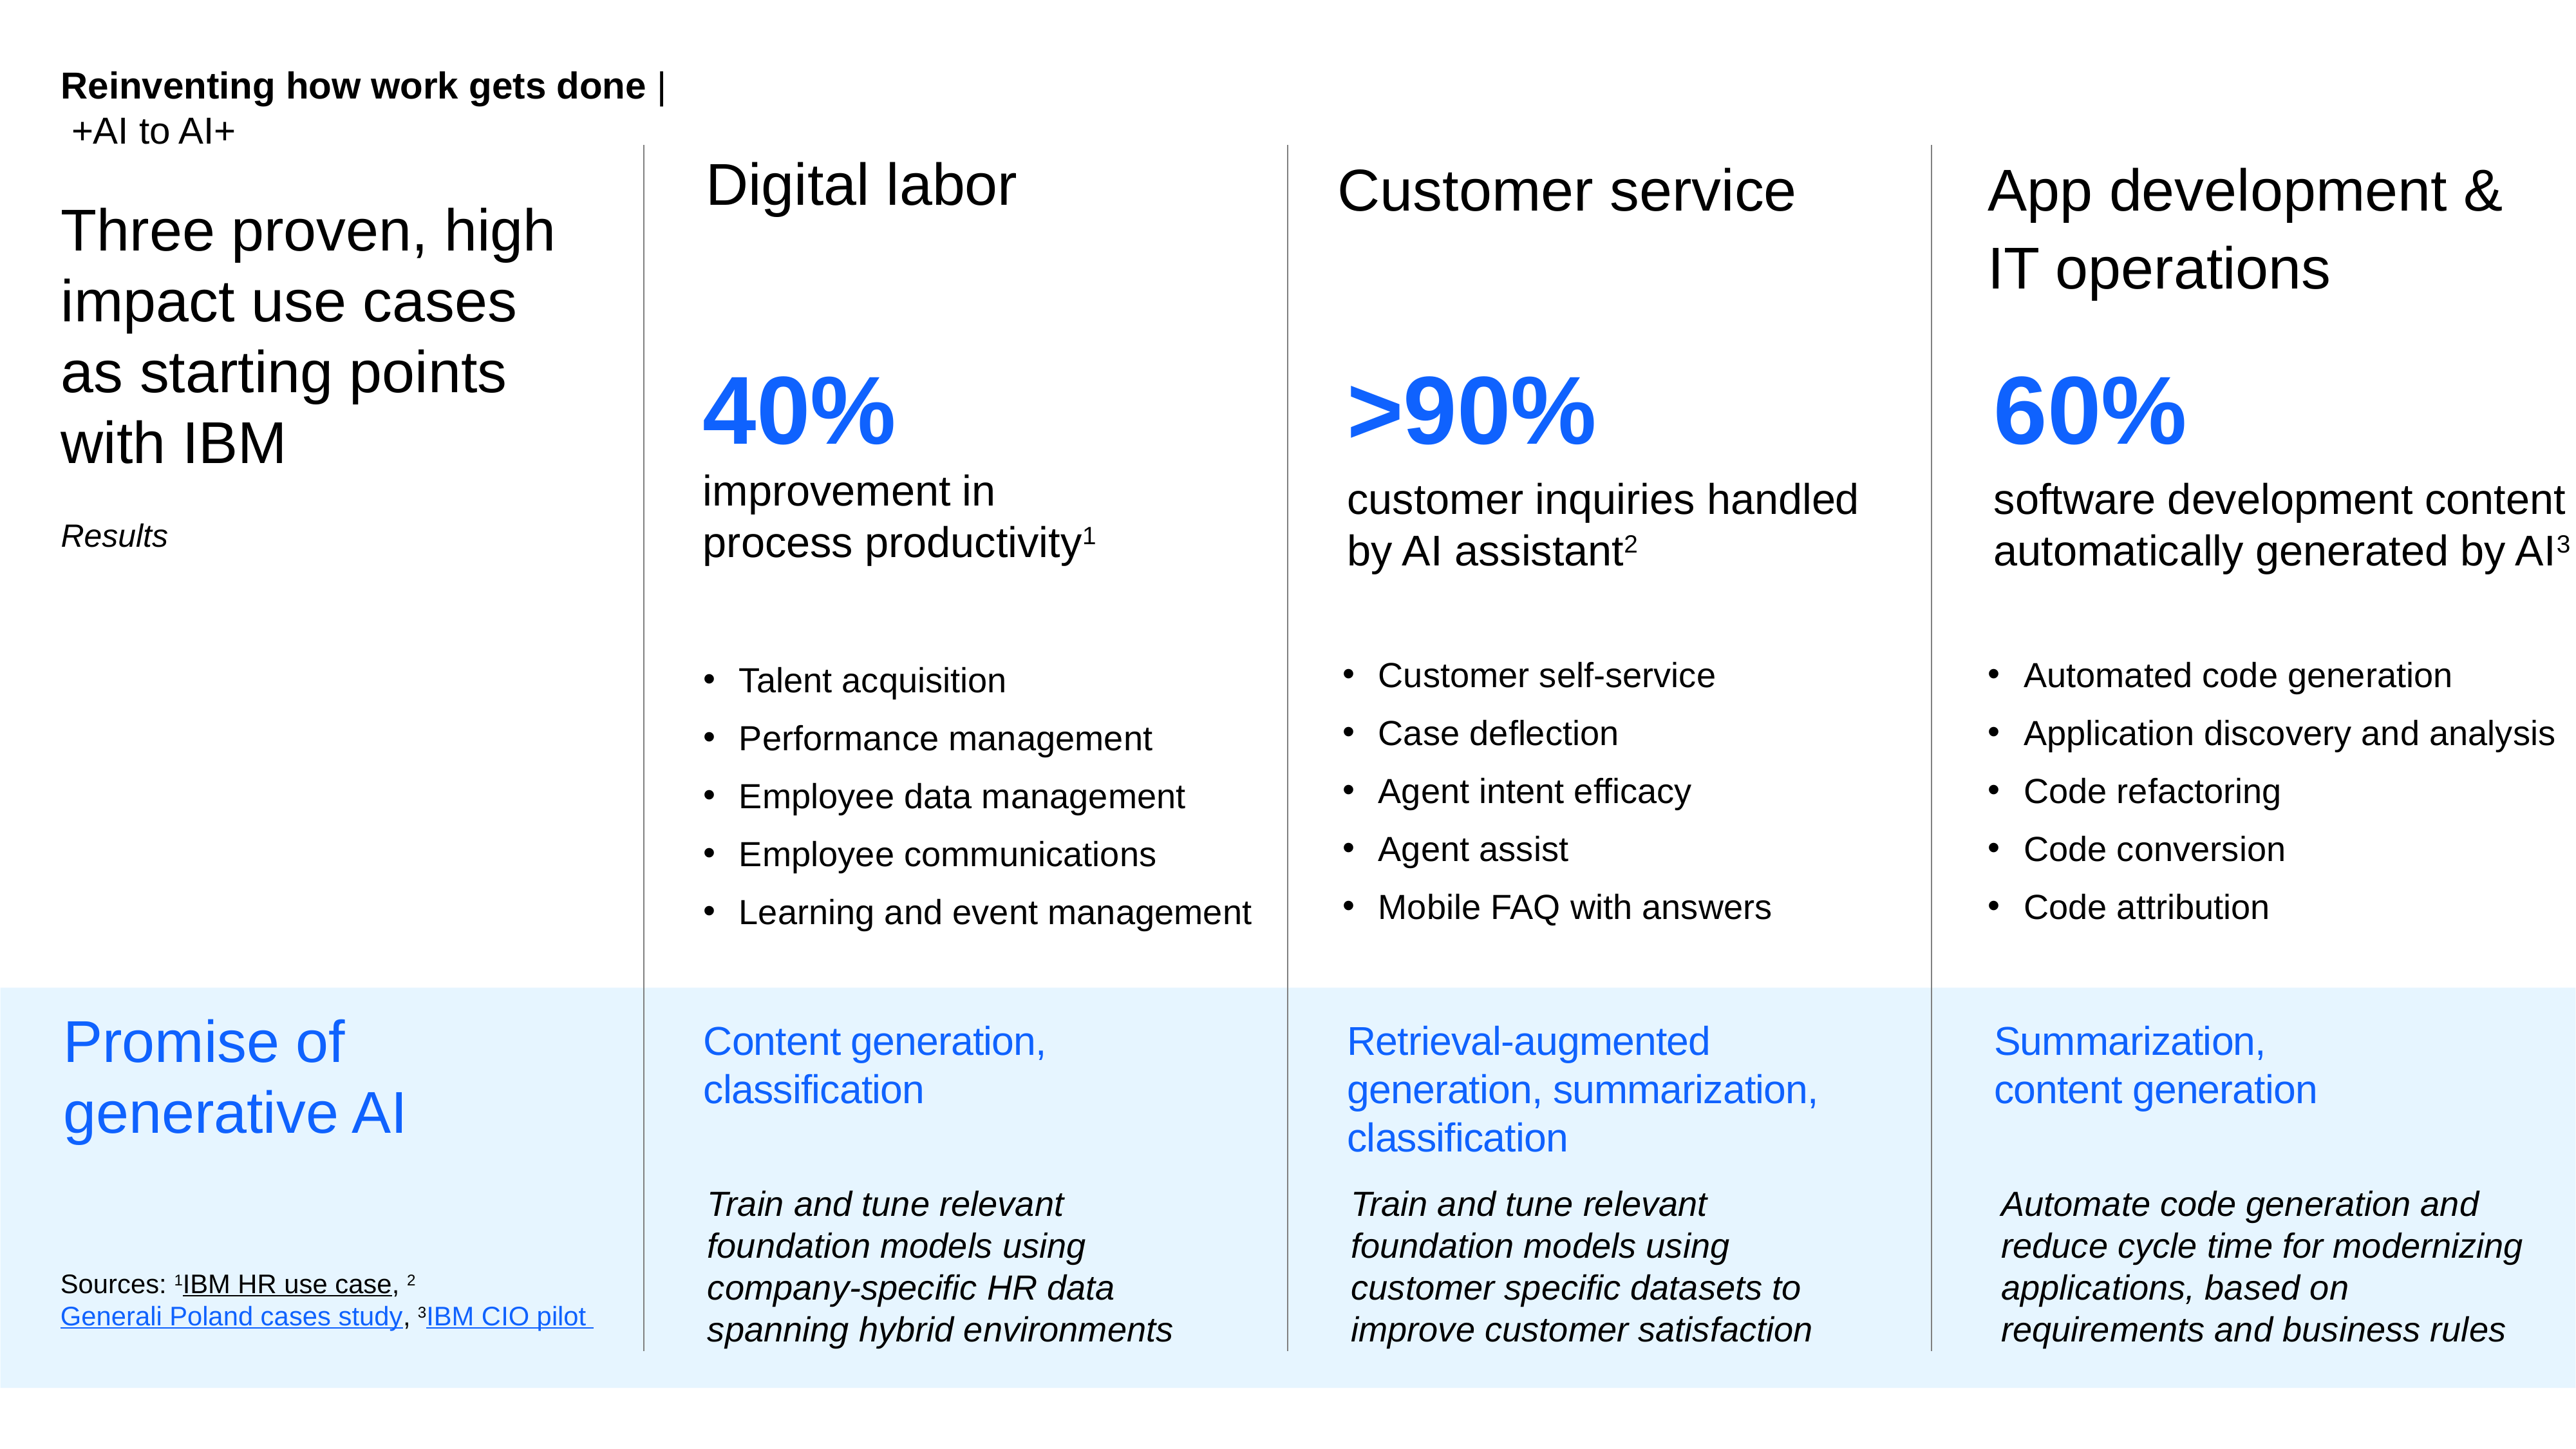

Reinventing how work gets done |
 +AI to AI+

Customer service
App development & IT operations

Digital labor
Three proven, high impact use cases as starting points with IBM
40%
improvement in
process productivity1
>90%
customer inquiries handled by AI assistant2
60%
software development content automatically generated by AI3
Results
Talent acquisition
Performance management
Employee data management
Employee communications
Learning and event management
Customer self-service
Case deflection
Agent intent efficacy
Agent assist
Mobile FAQ with answers
Automated code generation
Application discovery and analysis
Code refactoring
Code conversion
Code attribution

Promise of generative AI
Content generation, classification
Retrieval-augmented generation, summarization, classification
Summarization,
content generation

Train and tune relevant
foundation models using company-specific HR data spanning hybrid environments
Train and tune relevant
foundation models using
customer specific datasets to improve customer satisfaction
Automate code generation and reduce cycle time for modernizing applications, based on requirements and business rules
Sources: 1IBM HR use case, 2Generali Poland cases study, 3IBM CIO pilot